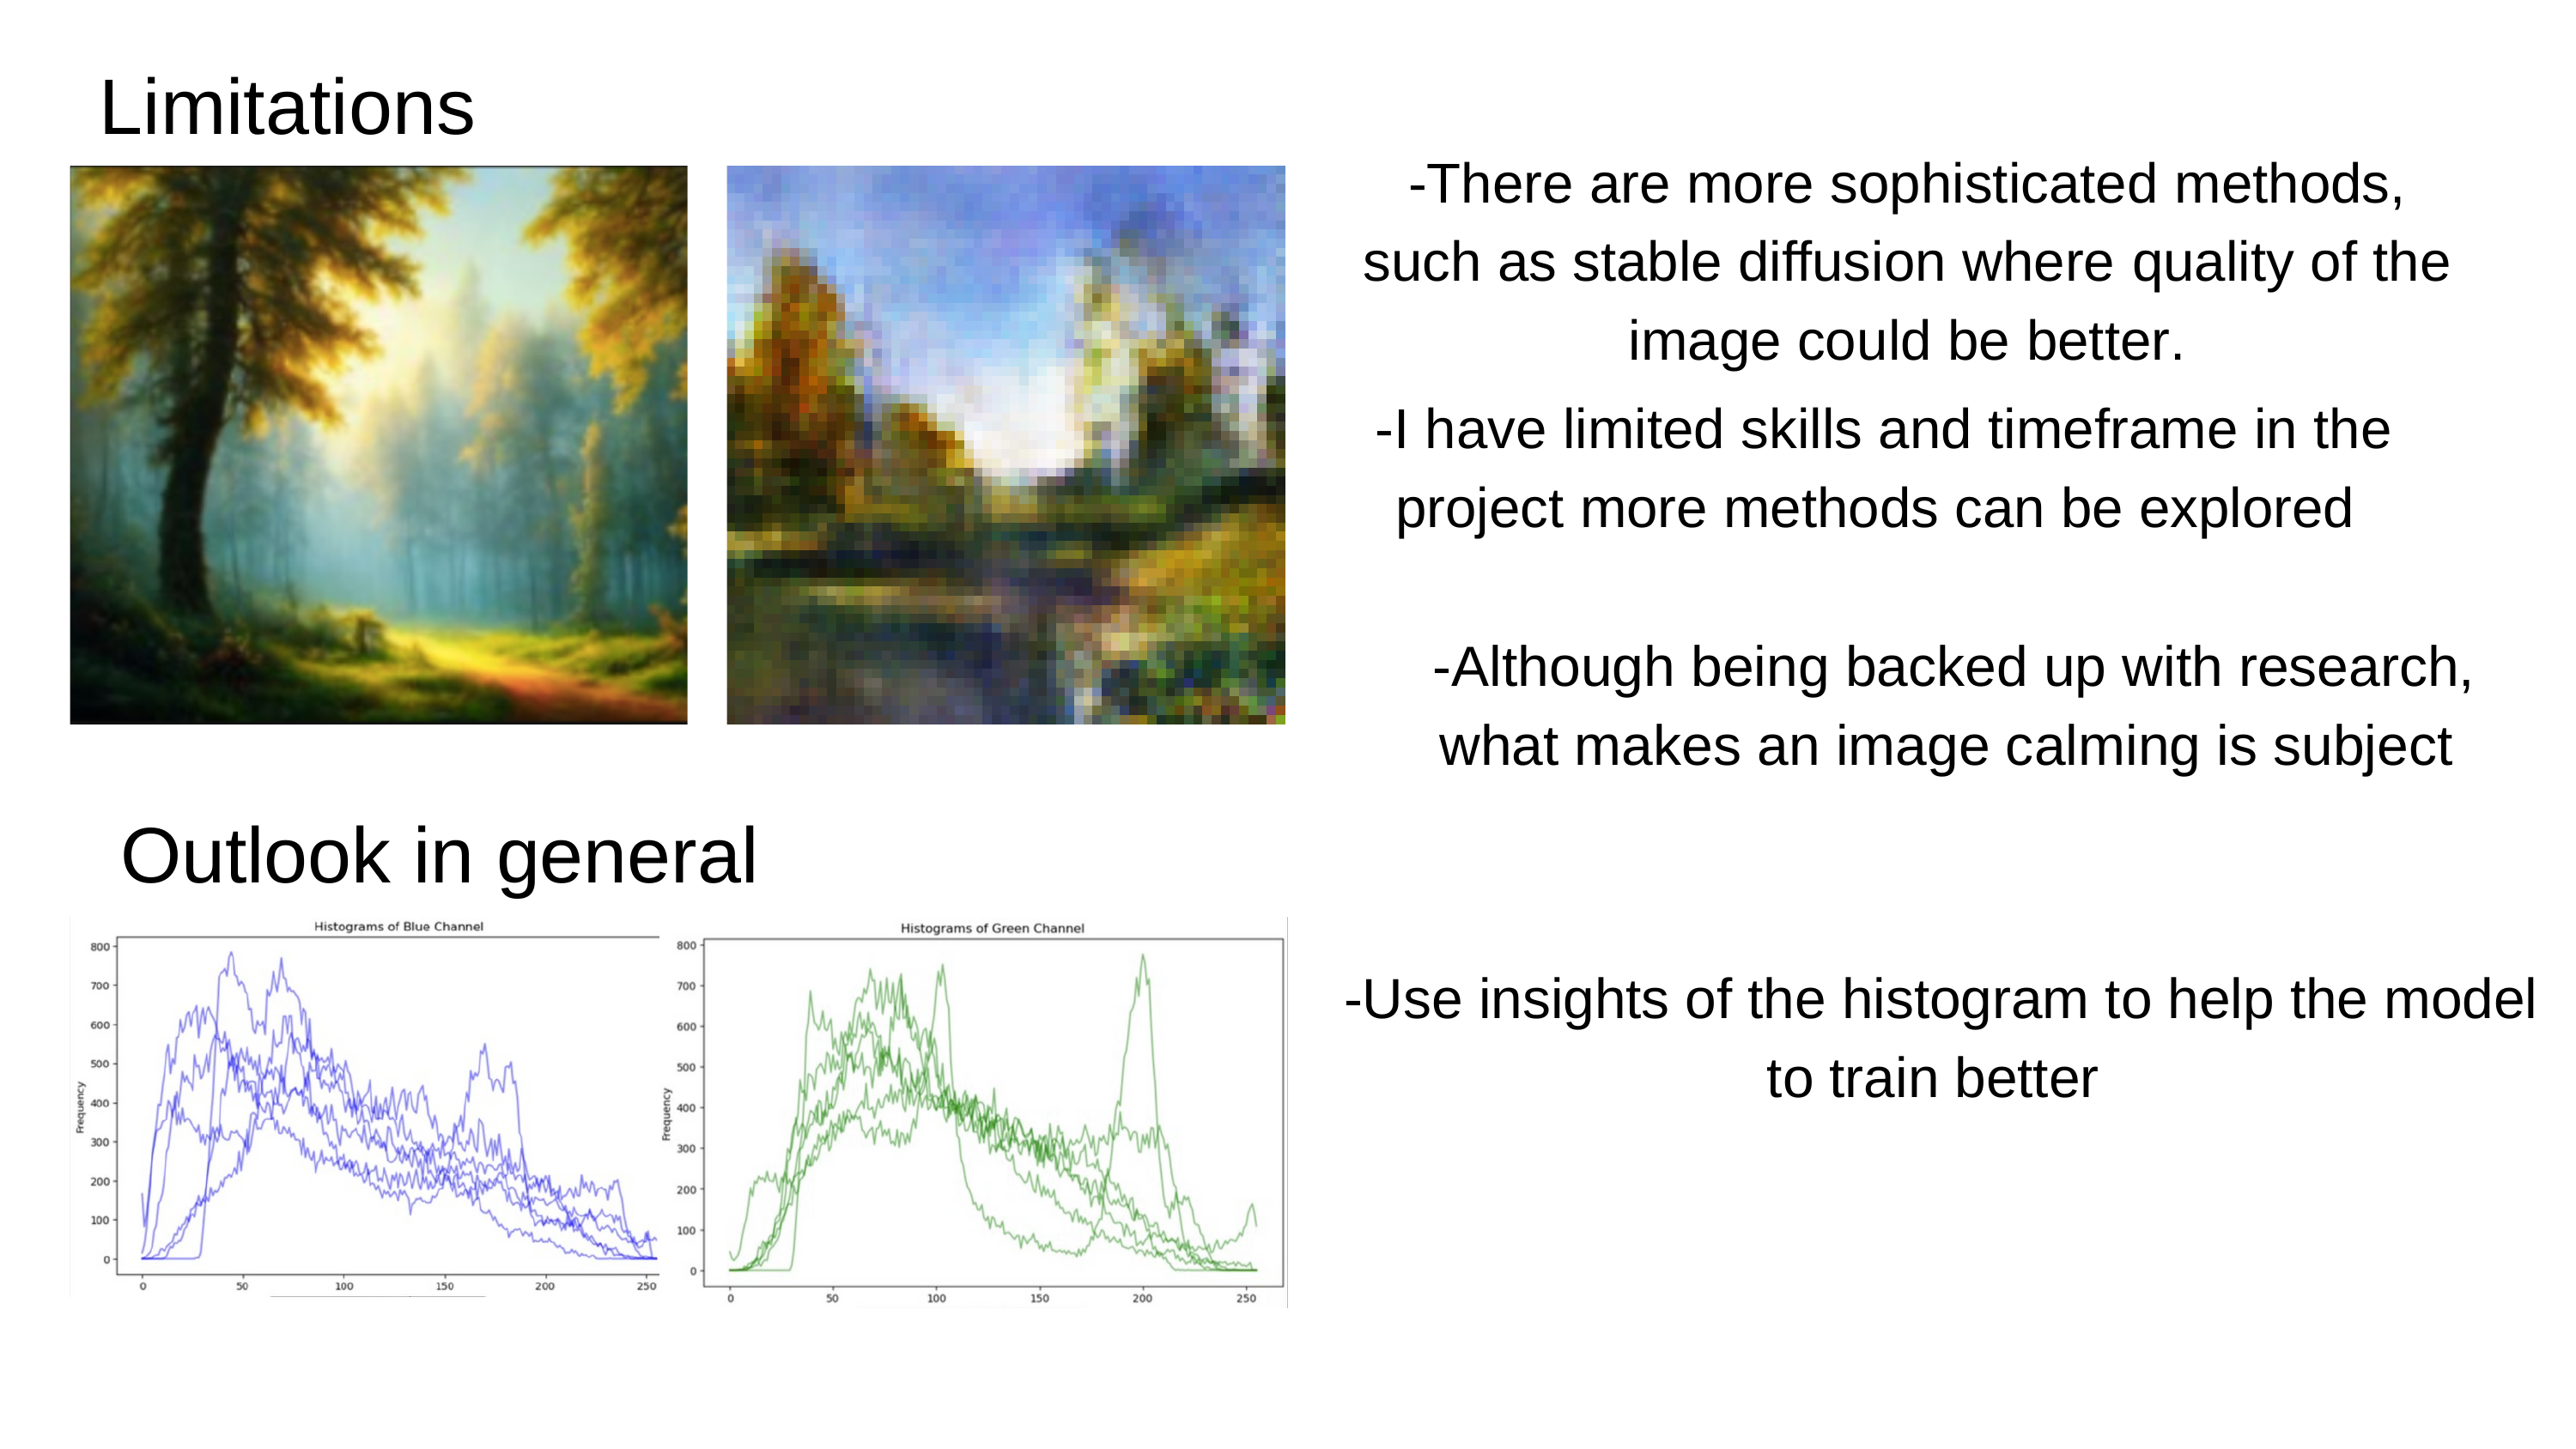

Limitations
-There are more sophisticated methods, such as stable diffusion where quality of the image could be better.

-I have limited skills and timeframe in the project more methods can be explored

 -Although being backed up with research, what makes an image calming is subject
Outlook in general

LEARNING FROM THE DESIGNS THAT YOU HAVE DIRECTLY SELECT
 -Use insights of the histogram to help the model to train better